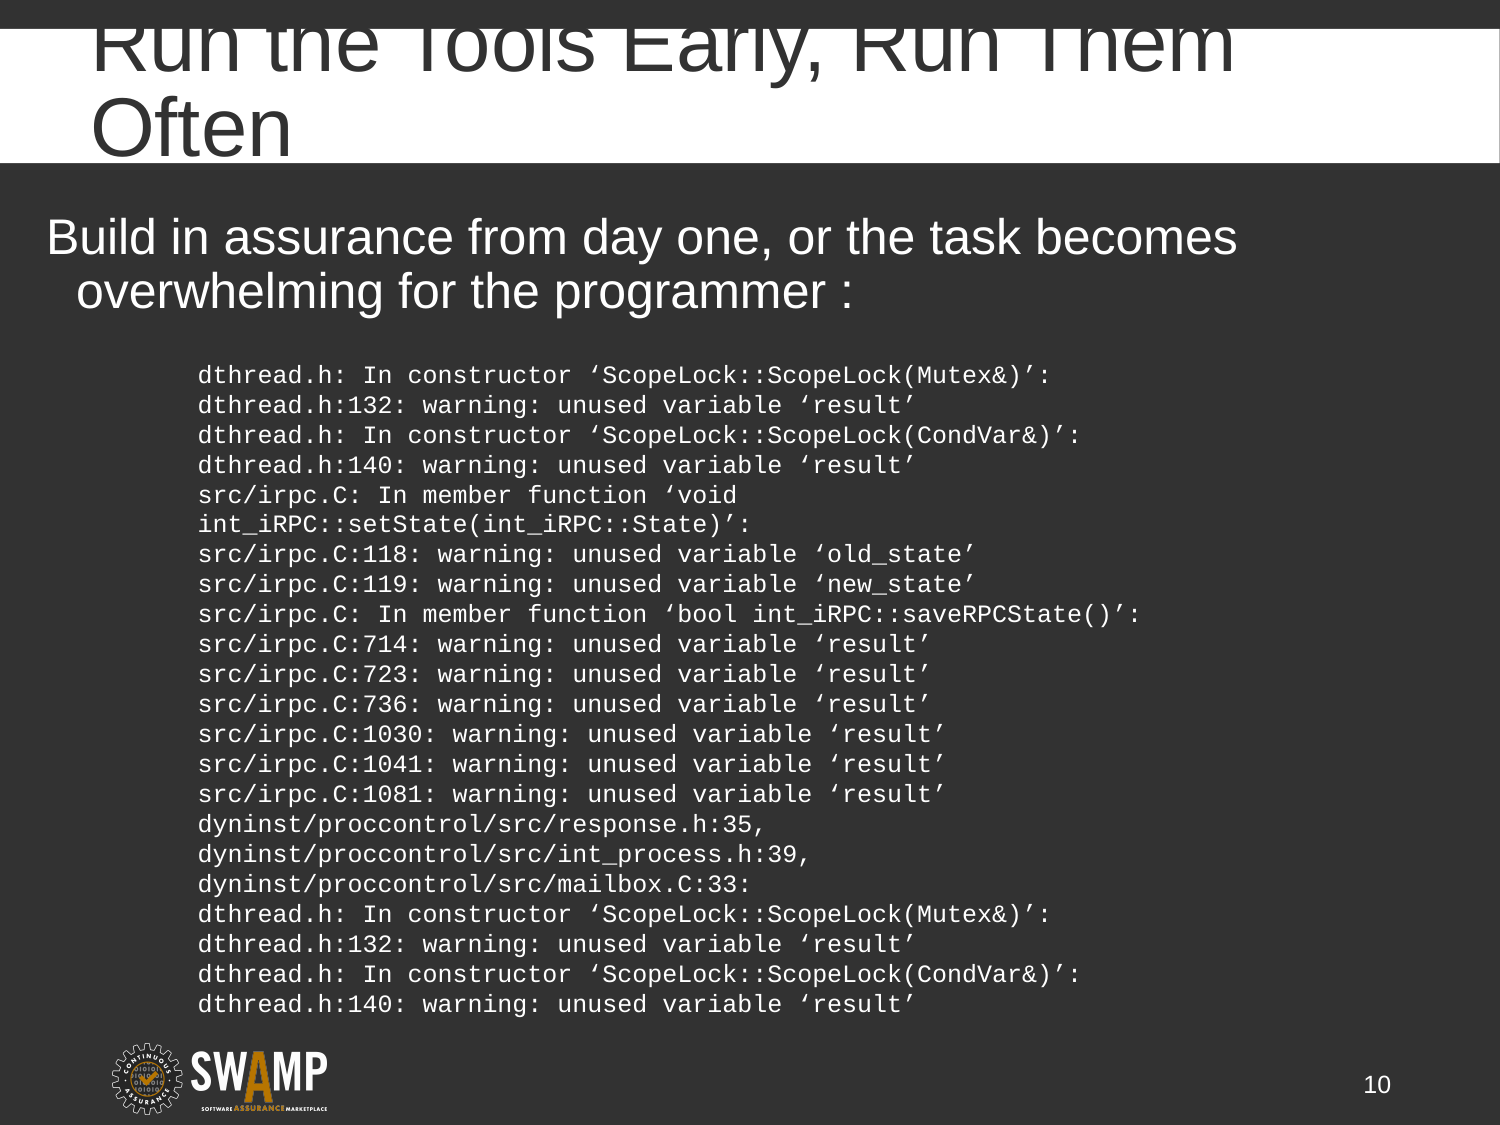

# Run the Tools Early, Run Them Often
Build in assurance from day one, or the task becomes overwhelming for the programmer :
dthread.h: In constructor ‘ScopeLock::ScopeLock(Mutex&)’:
dthread.h:132: warning: unused variable ‘result’
dthread.h: In constructor ‘ScopeLock::ScopeLock(CondVar&)’:
dthread.h:140: warning: unused variable ‘result’
src/irpc.C: In member function ‘void int_iRPC::setState(int_iRPC::State)’:
src/irpc.C:118: warning: unused variable ‘old_state’
src/irpc.C:119: warning: unused variable ‘new_state’
src/irpc.C: In member function ‘bool int_iRPC::saveRPCState()’:
src/irpc.C:714: warning: unused variable ‘result’
src/irpc.C:723: warning: unused variable ‘result’
src/irpc.C:736: warning: unused variable ‘result’
src/irpc.C:1030: warning: unused variable ‘result’
src/irpc.C:1041: warning: unused variable ‘result’
src/irpc.C:1081: warning: unused variable ‘result’
dyninst/proccontrol/src/response.h:35,
dyninst/proccontrol/src/int_process.h:39,
dyninst/proccontrol/src/mailbox.C:33:
dthread.h: In constructor ‘ScopeLock::ScopeLock(Mutex&)’:
dthread.h:132: warning: unused variable ‘result’
dthread.h: In constructor ‘ScopeLock::ScopeLock(CondVar&)’:
dthread.h:140: warning: unused variable ‘result’
10